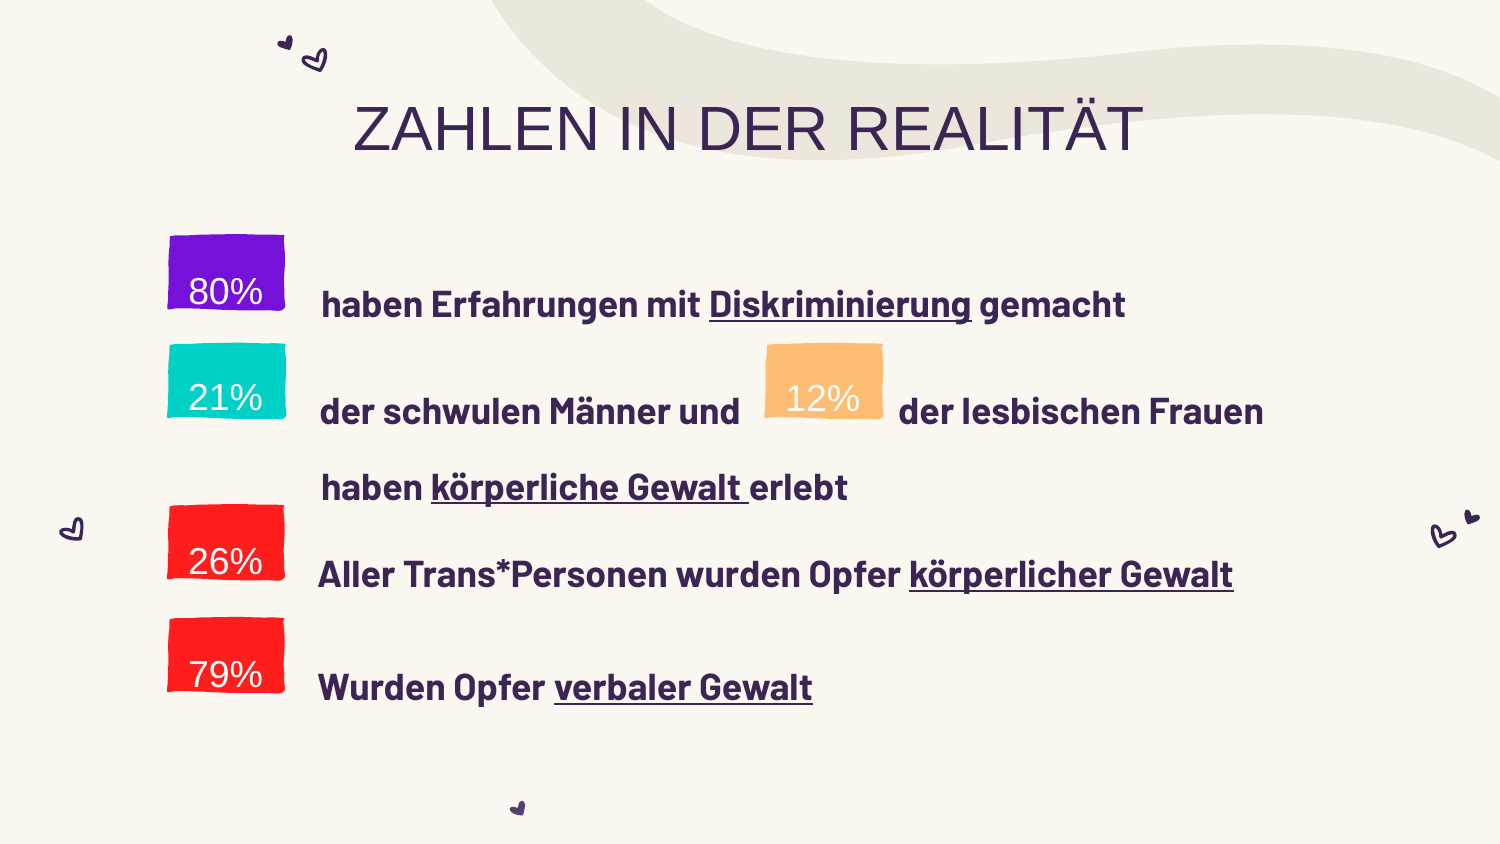

# ZAHLEN IN DER REALITÄT
haben Erfahrungen mit Diskriminierung gemacht

80%
der schwulen Männer und                     der lesbischen Frauen

21%
12%
haben körperliche Gewalt erlebt
Aller Trans*Personen wurden Opfer körperlicher Gewalt

26%
Wurden Opfer verbaler Gewalt

79%